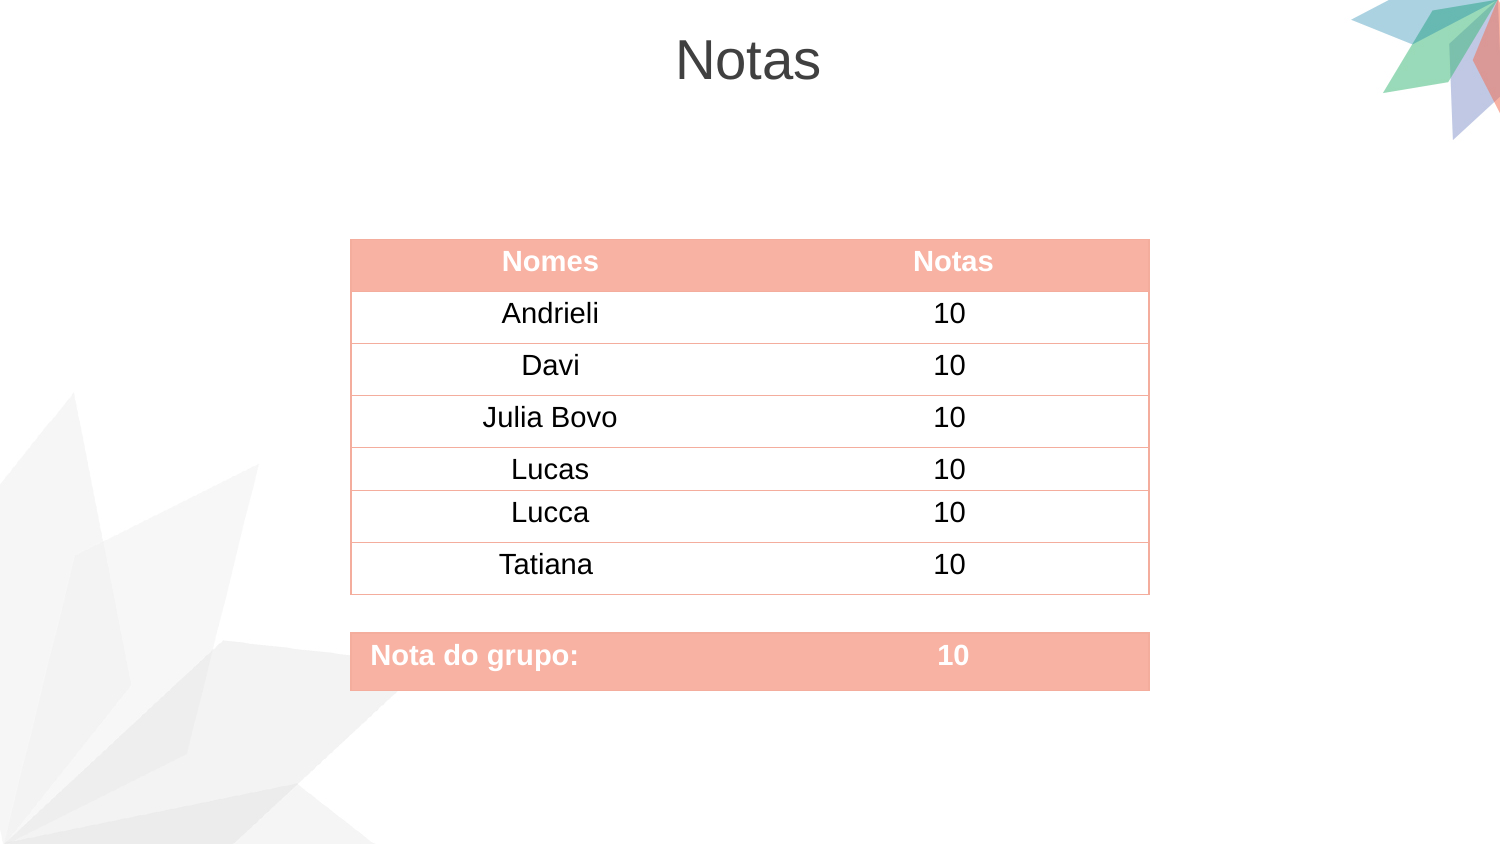

Notas
| Nomes | Notas |
| --- | --- |
| Andrieli | 10 |
| Davi | 10 |
| Julia Bovo | 10 |
| Lucas | 10 |
| Lucca | 10 |
| Tatiana | 10 |
| Nota do grupo: | 10 |
| --- | --- |